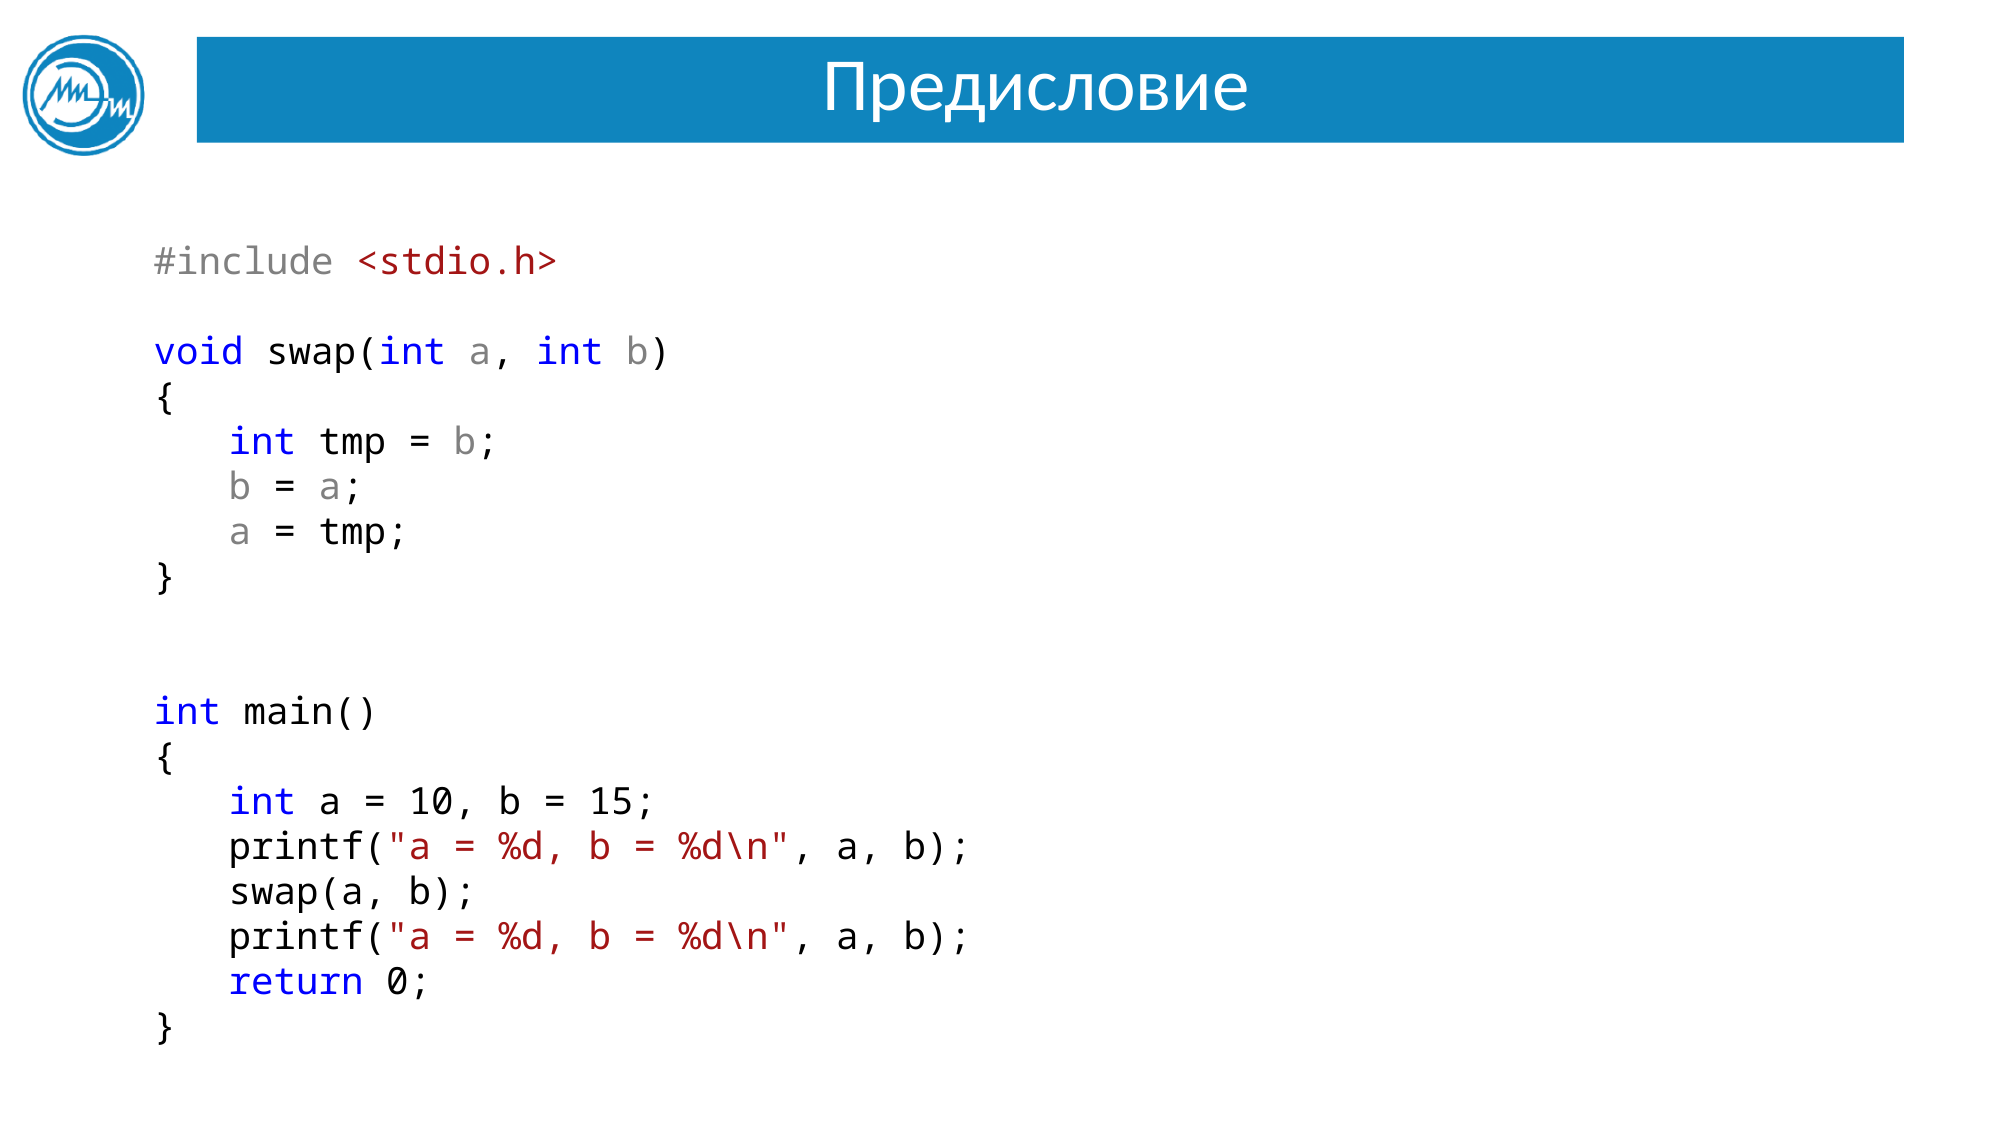

# Предисловие
#include <stdio.h>

void swap(int a, int b)
{
int tmp = b;
b = a;
a = tmp;
}

int main()
{
int a = 10, b = 15;
printf("a = %d, b = %d\n", a, b);
swap(a, b);
printf("a = %d, b = %d\n", a, b);
return 0;
}